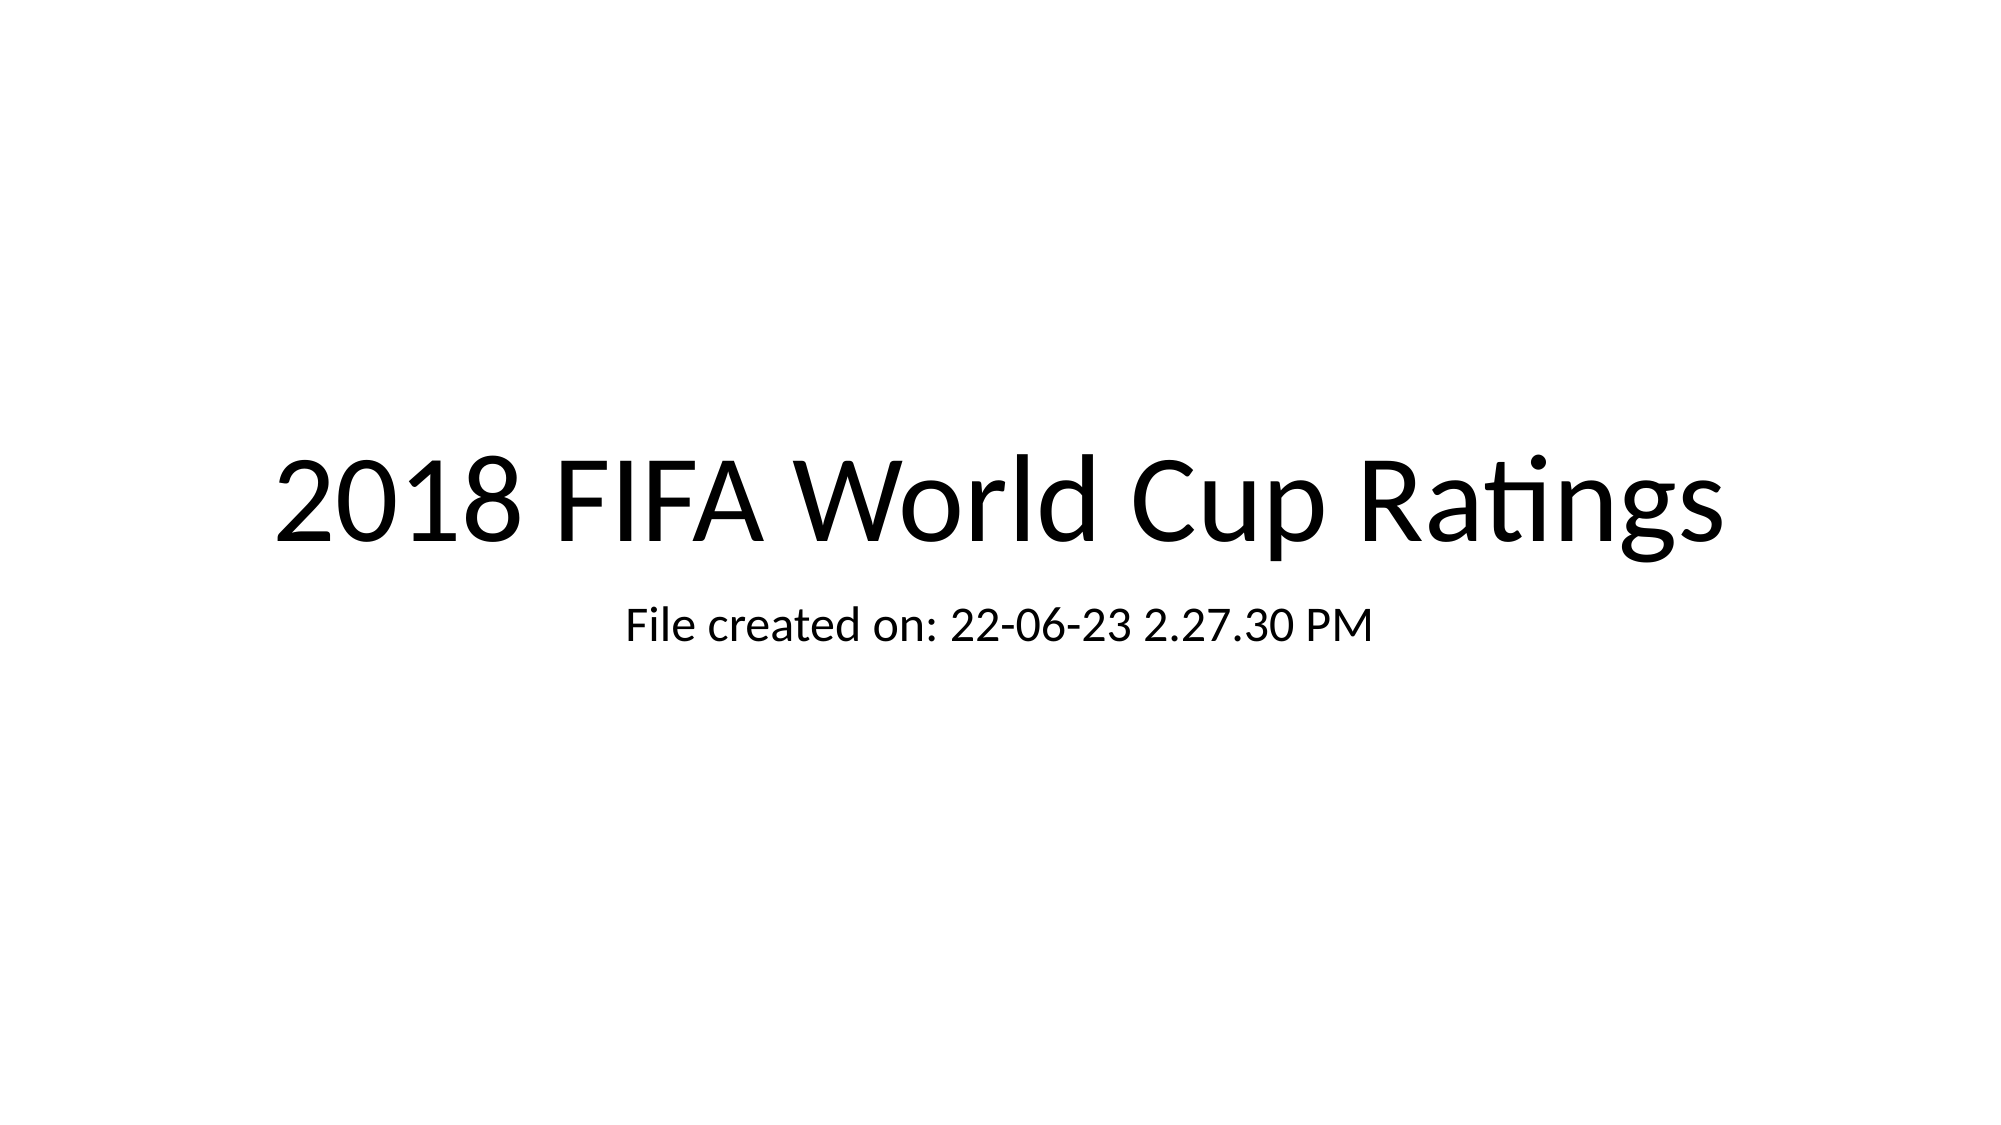

# 2018 FIFA World Cup Ratings
File created on: 22-06-23 2.27.30 PM